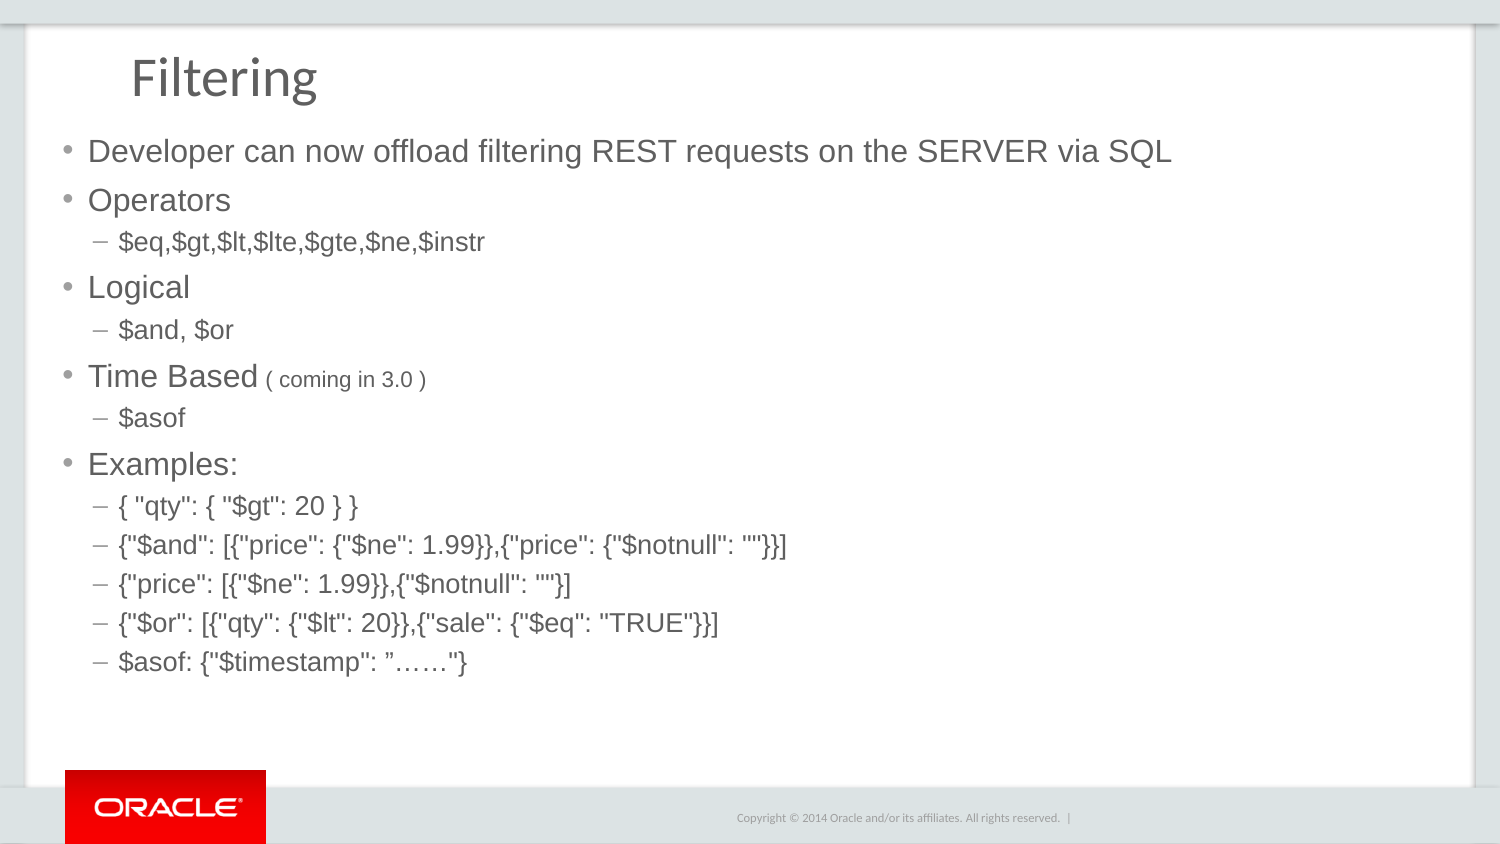

# Filtering
Developer can now offload filtering REST requests on the SERVER via SQL
Operators
$eq,$gt,$lt,$lte,$gte,$ne,$instr
Logical
$and, $or
Time Based ( coming in 3.0 )
$asof
Examples:
{ "qty": { "$gt": 20 } }
{"$and": [{"price": {"$ne": 1.99}},{"price": {"$notnull": ""}}]
{"price": [{"$ne": 1.99}},{"$notnull": ""}]
{"$or": [{"qty": {"$lt": 20}},{"sale": {"$eq": "TRUE"}}]
$asof: {"$timestamp": ”……"}